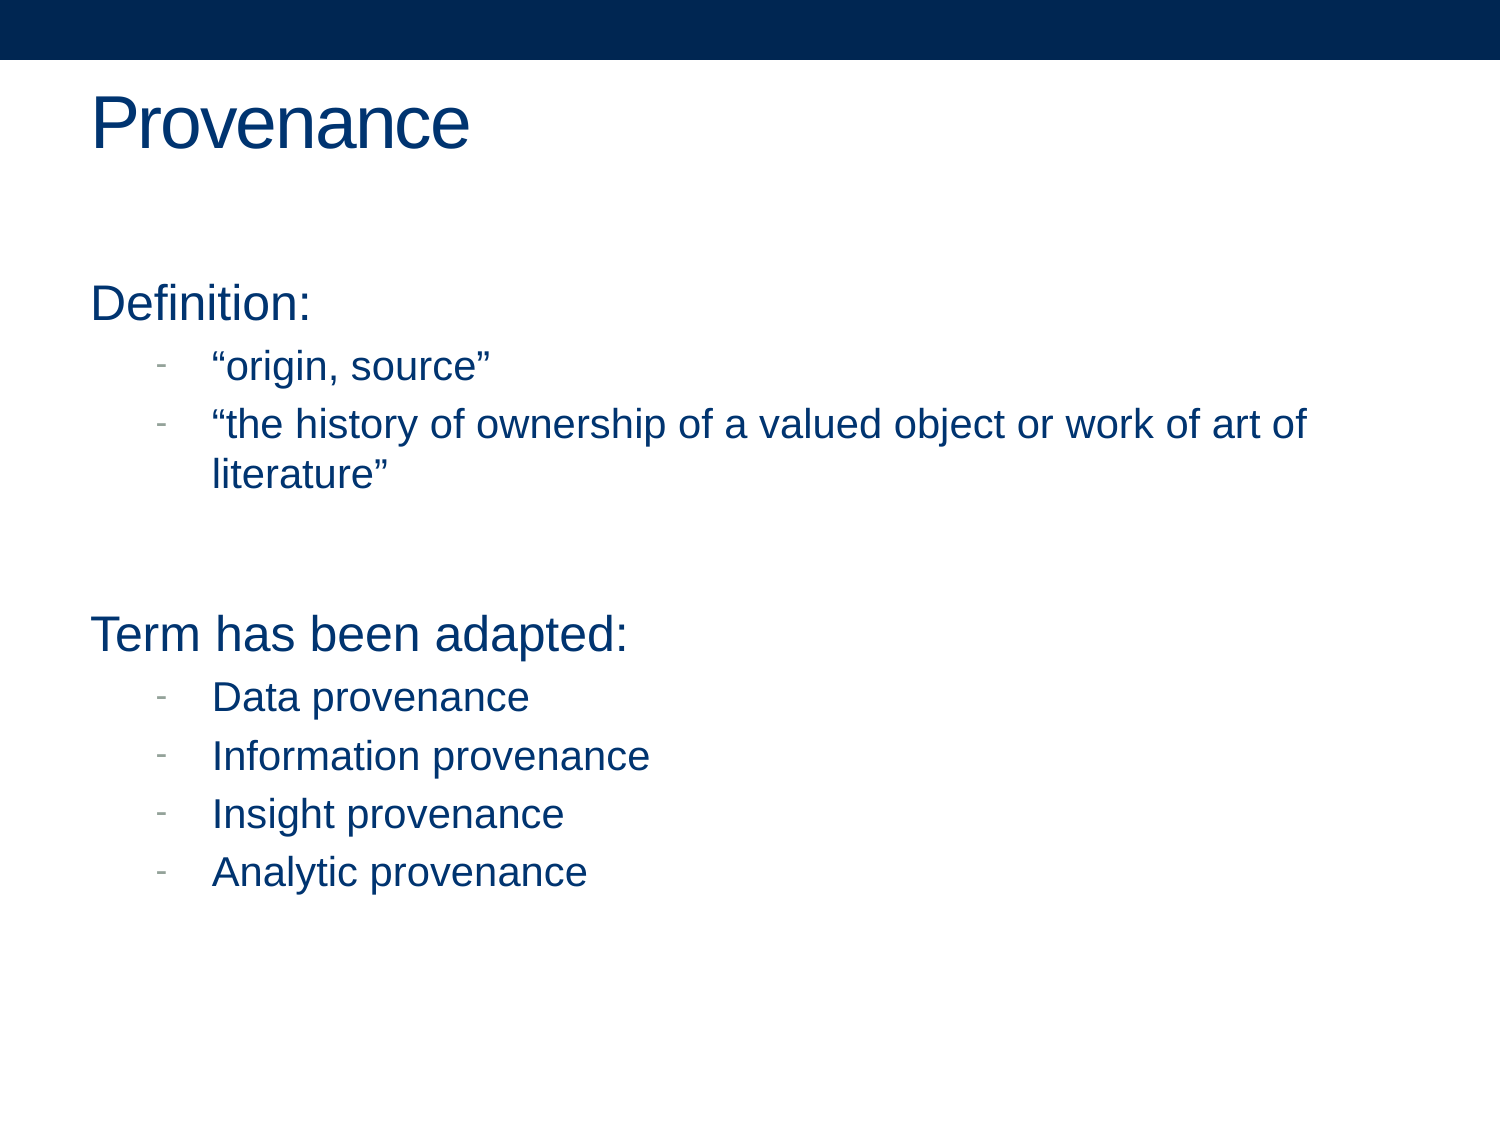

# Provenance
Definition:
“origin, source”
“the history of ownership of a valued object or work of art of literature”

Term has been adapted:
Data provenance
Information provenance
Insight provenance
Analytic provenance